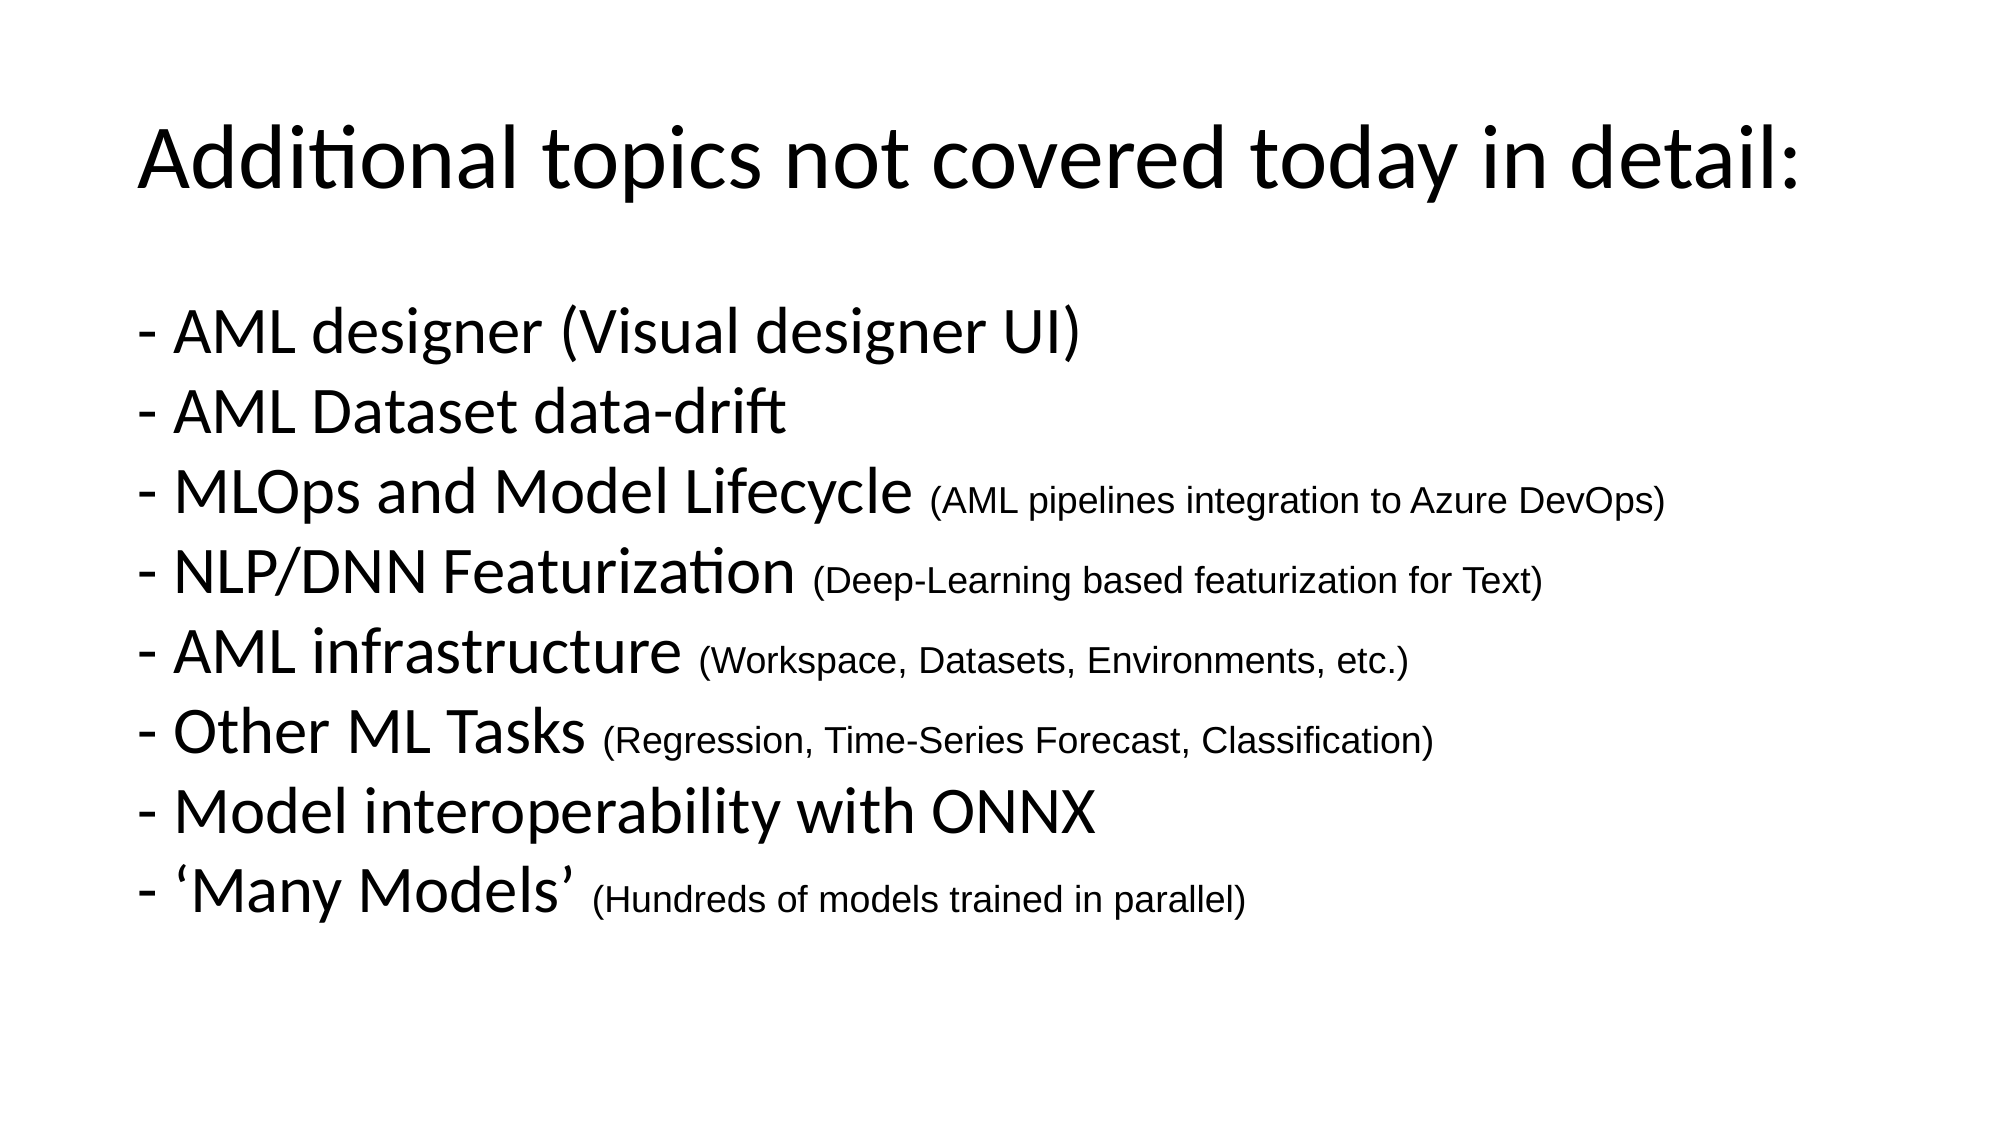

Additional topics not covered today in detail:
- AML designer (Visual designer UI)
- AML Dataset data-drift
- MLOps and Model Lifecycle (AML pipelines integration to Azure DevOps)
- NLP/DNN Featurization (Deep-Learning based featurization for Text)
- AML infrastructure (Workspace, Datasets, Environments, etc.)
- Other ML Tasks (Regression, Time-Series Forecast, Classification)
- Model interoperability with ONNX
- ‘Many Models’ (Hundreds of models trained in parallel)